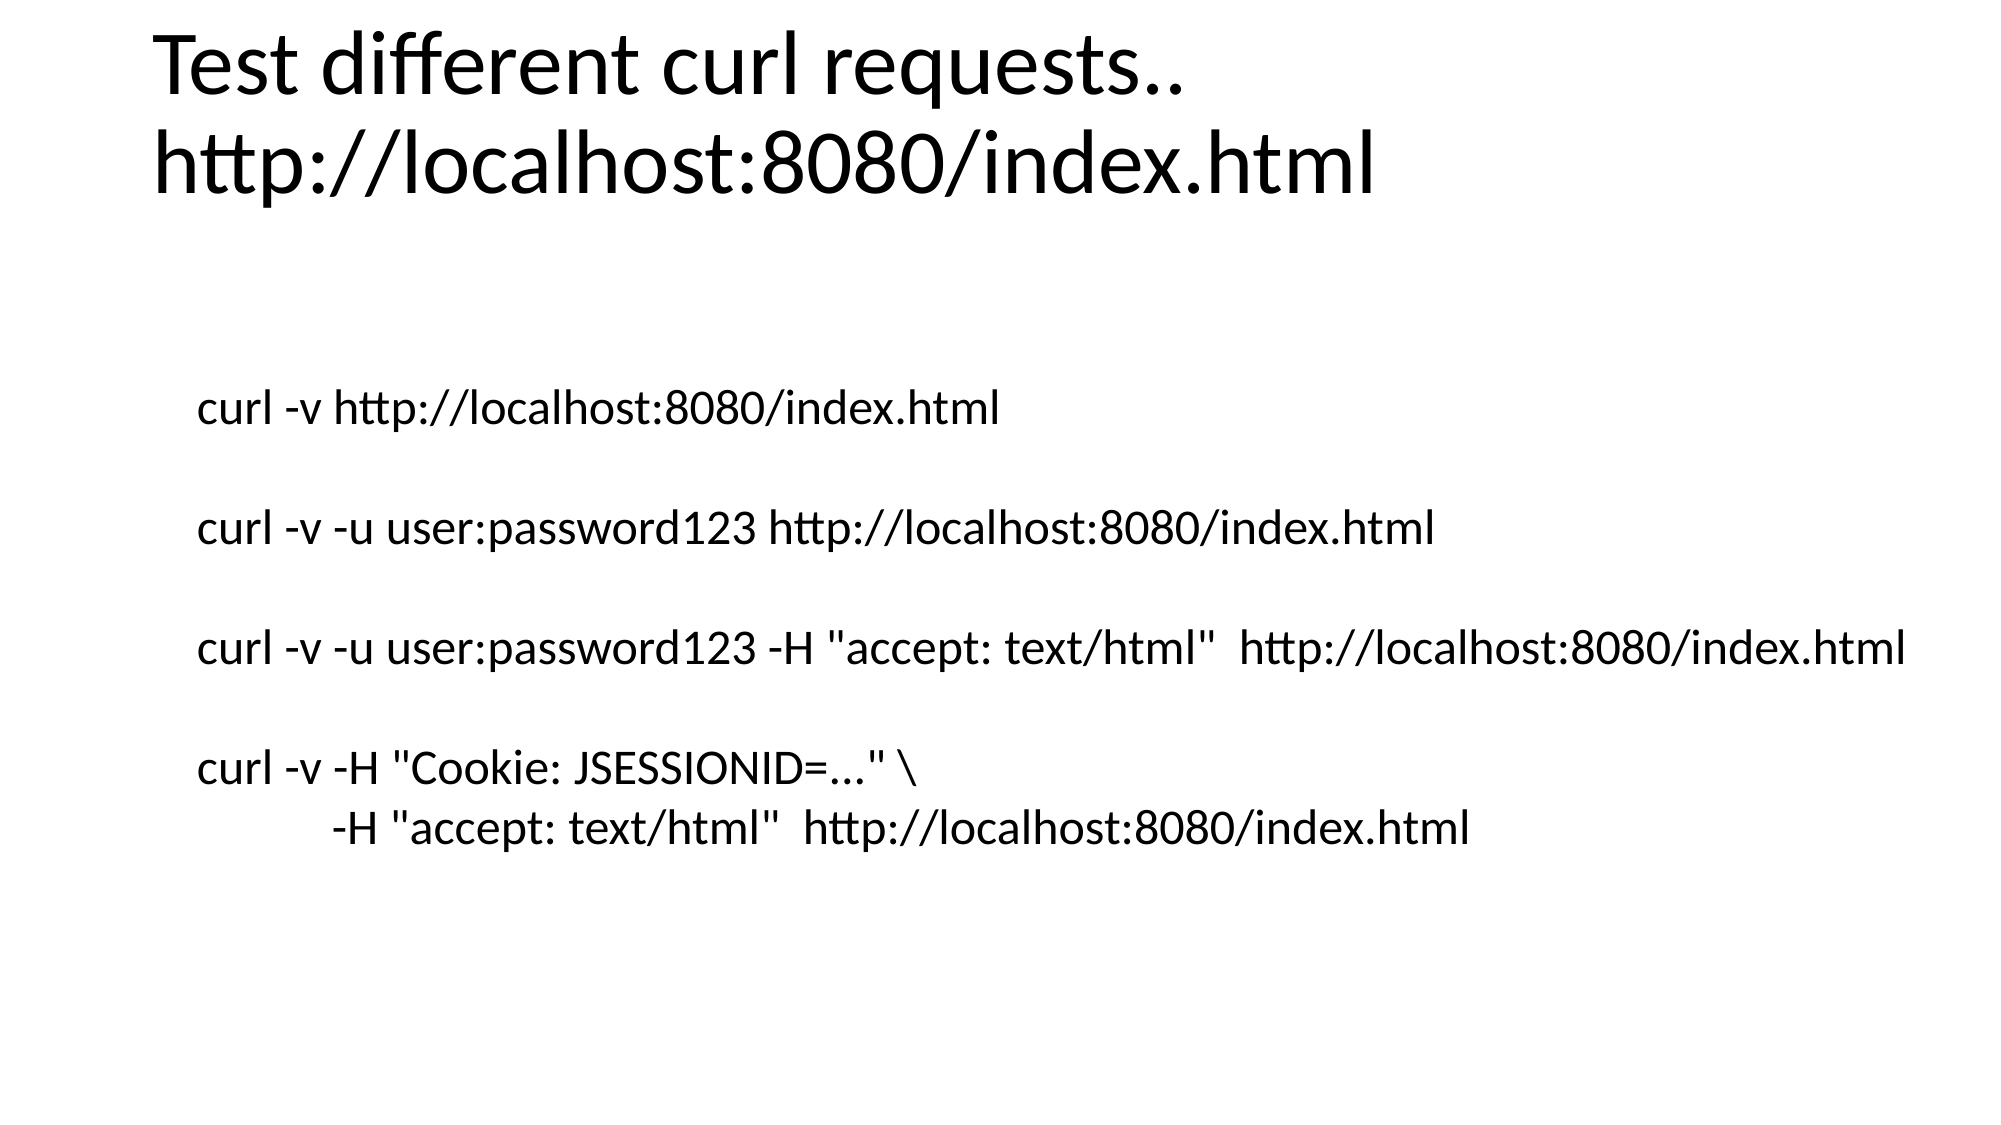

# Test different curl requests..  http://localhost:8080/index.html
curl -v http://localhost:8080/index.html

curl -v -u user:password123 http://localhost:8080/index.html

curl -v -u user:password123 -H "accept: text/html"  http://localhost:8080/index.html

curl -v -H "Cookie: JSESSIONID=..." \
            -H "accept: text/html"  http://localhost:8080/index.html